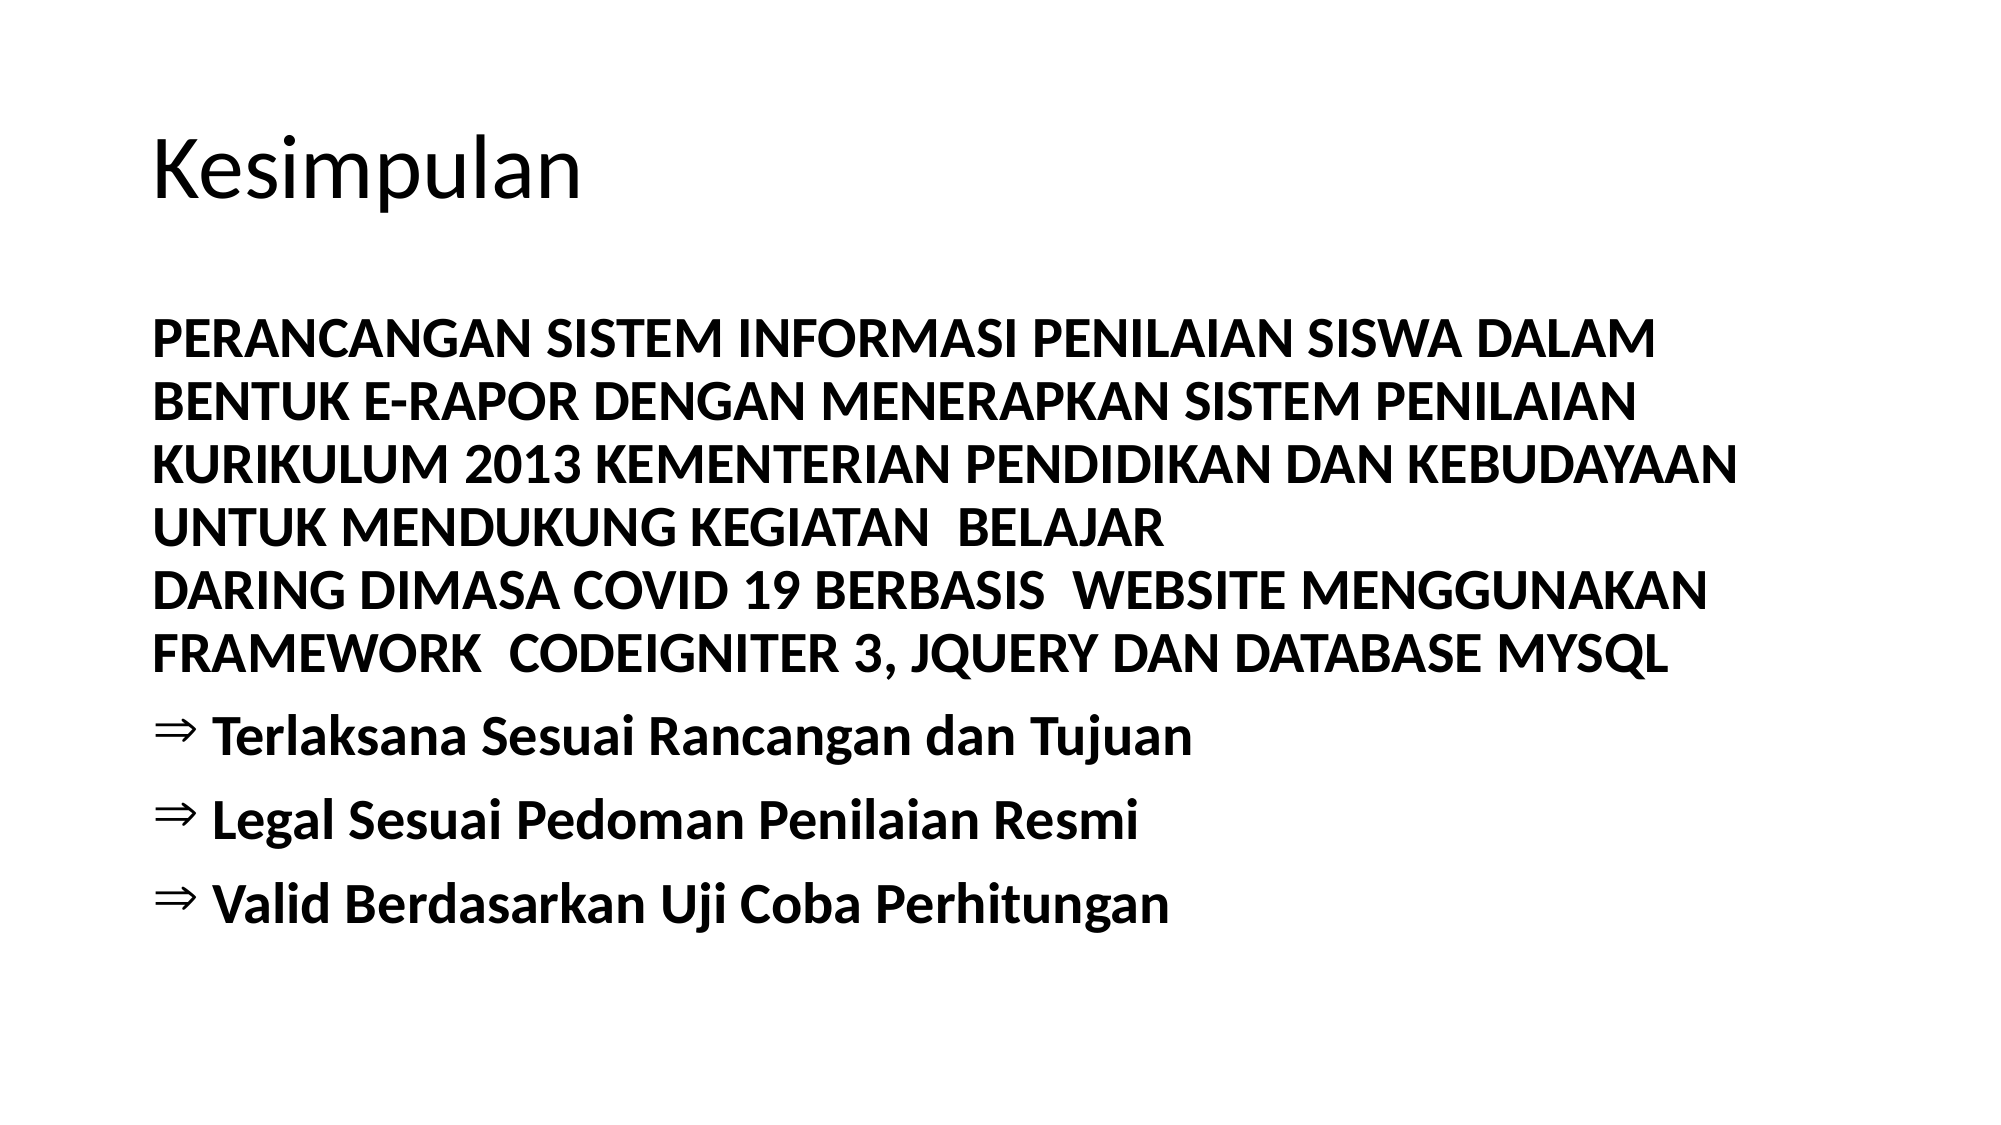

# Kesimpulan
PERANCANGAN SISTEM INFORMASI PENILAIAN SISWA DALAM BENTUK E-RAPOR DENGAN MENERAPKAN SISTEM PENILAIAN KURIKULUM 2013 KEMENTERIAN PENDIDIKAN DAN KEBUDAYAAN UNTUK MENDUKUNG KEGIATAN  BELAJAR
DARING DIMASA COVID 19 BERBASIS  WEBSITE MENGGUNAKAN
FRAMEWORK  CODEIGNITER 3, JQUERY DAN DATABASE MYSQL
 Terlaksana Sesuai Rancangan dan Tujuan
 Legal Sesuai Pedoman Penilaian Resmi
 Valid Berdasarkan Uji Coba Perhitungan